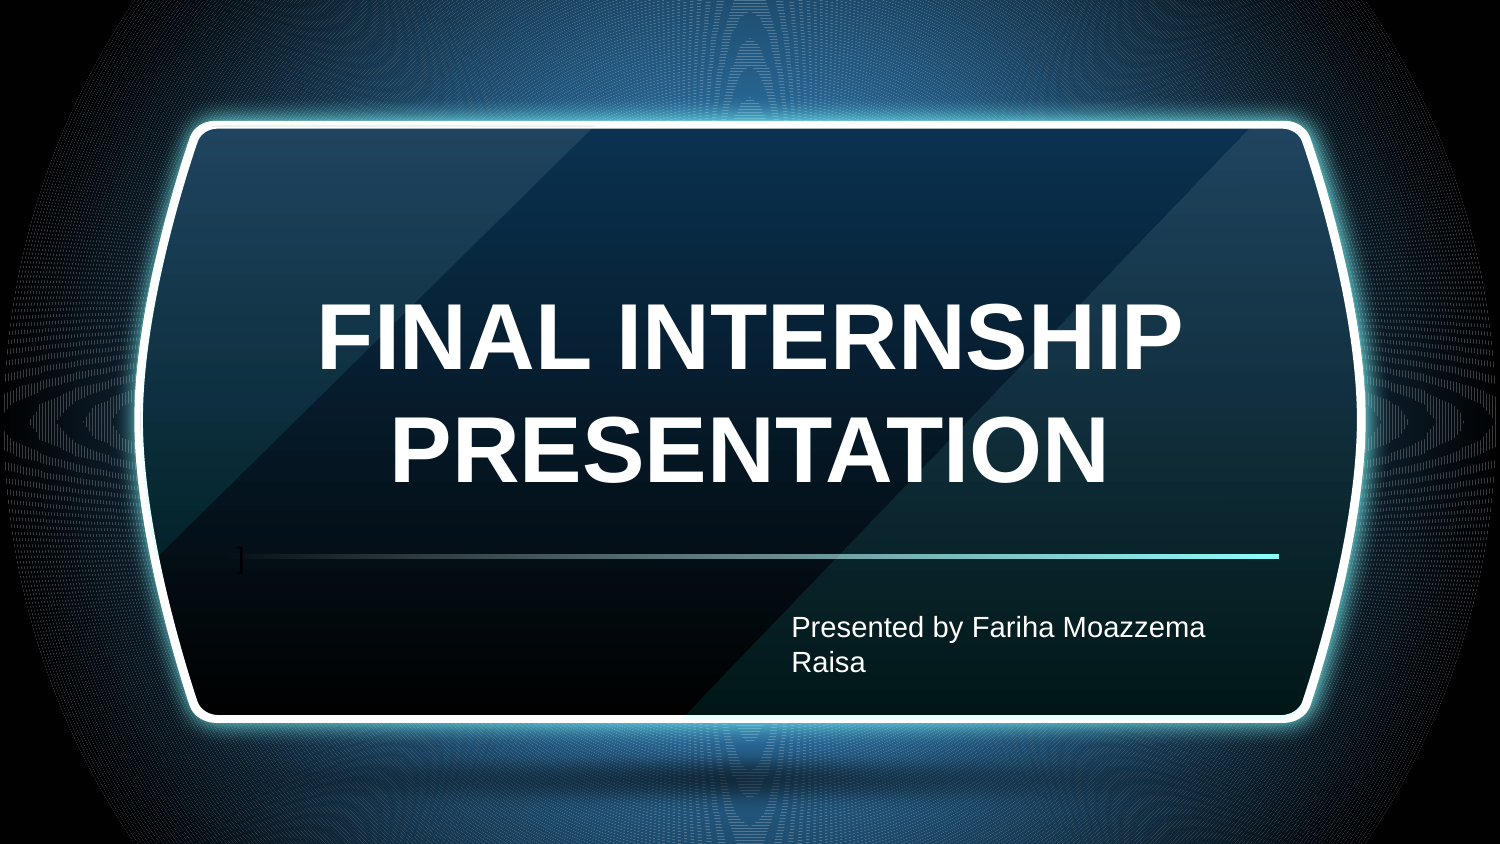

# FINAL INTERNSHIP PRESENTATION

]
Presented by Fariha Moazzema Raisa